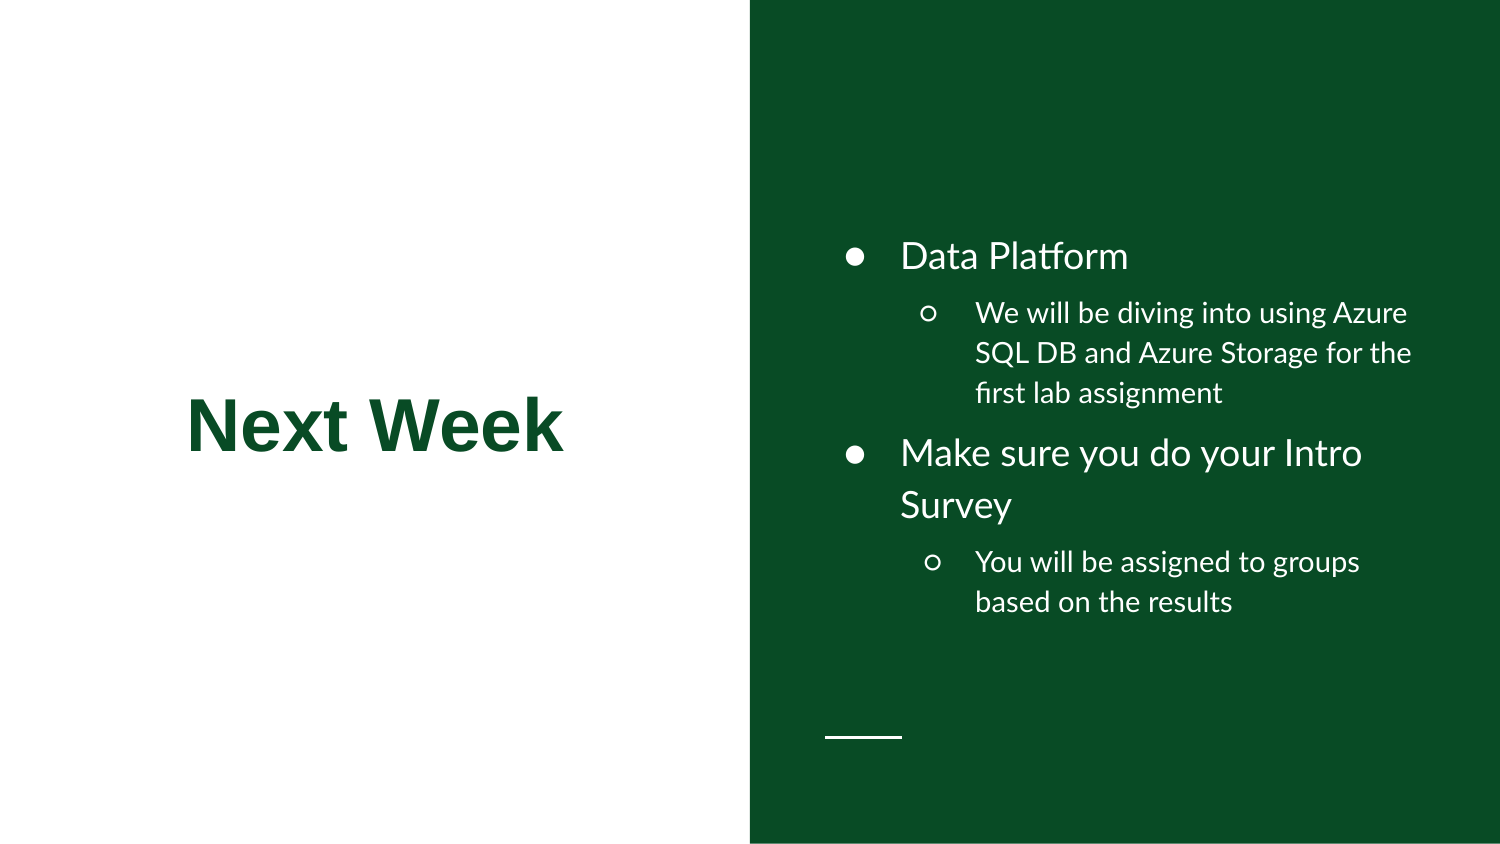

Data Platform
We will be diving into using Azure SQL DB and Azure Storage for the first lab assignment
Make sure you do your Intro Survey
You will be assigned to groups based on the results
# Next Week